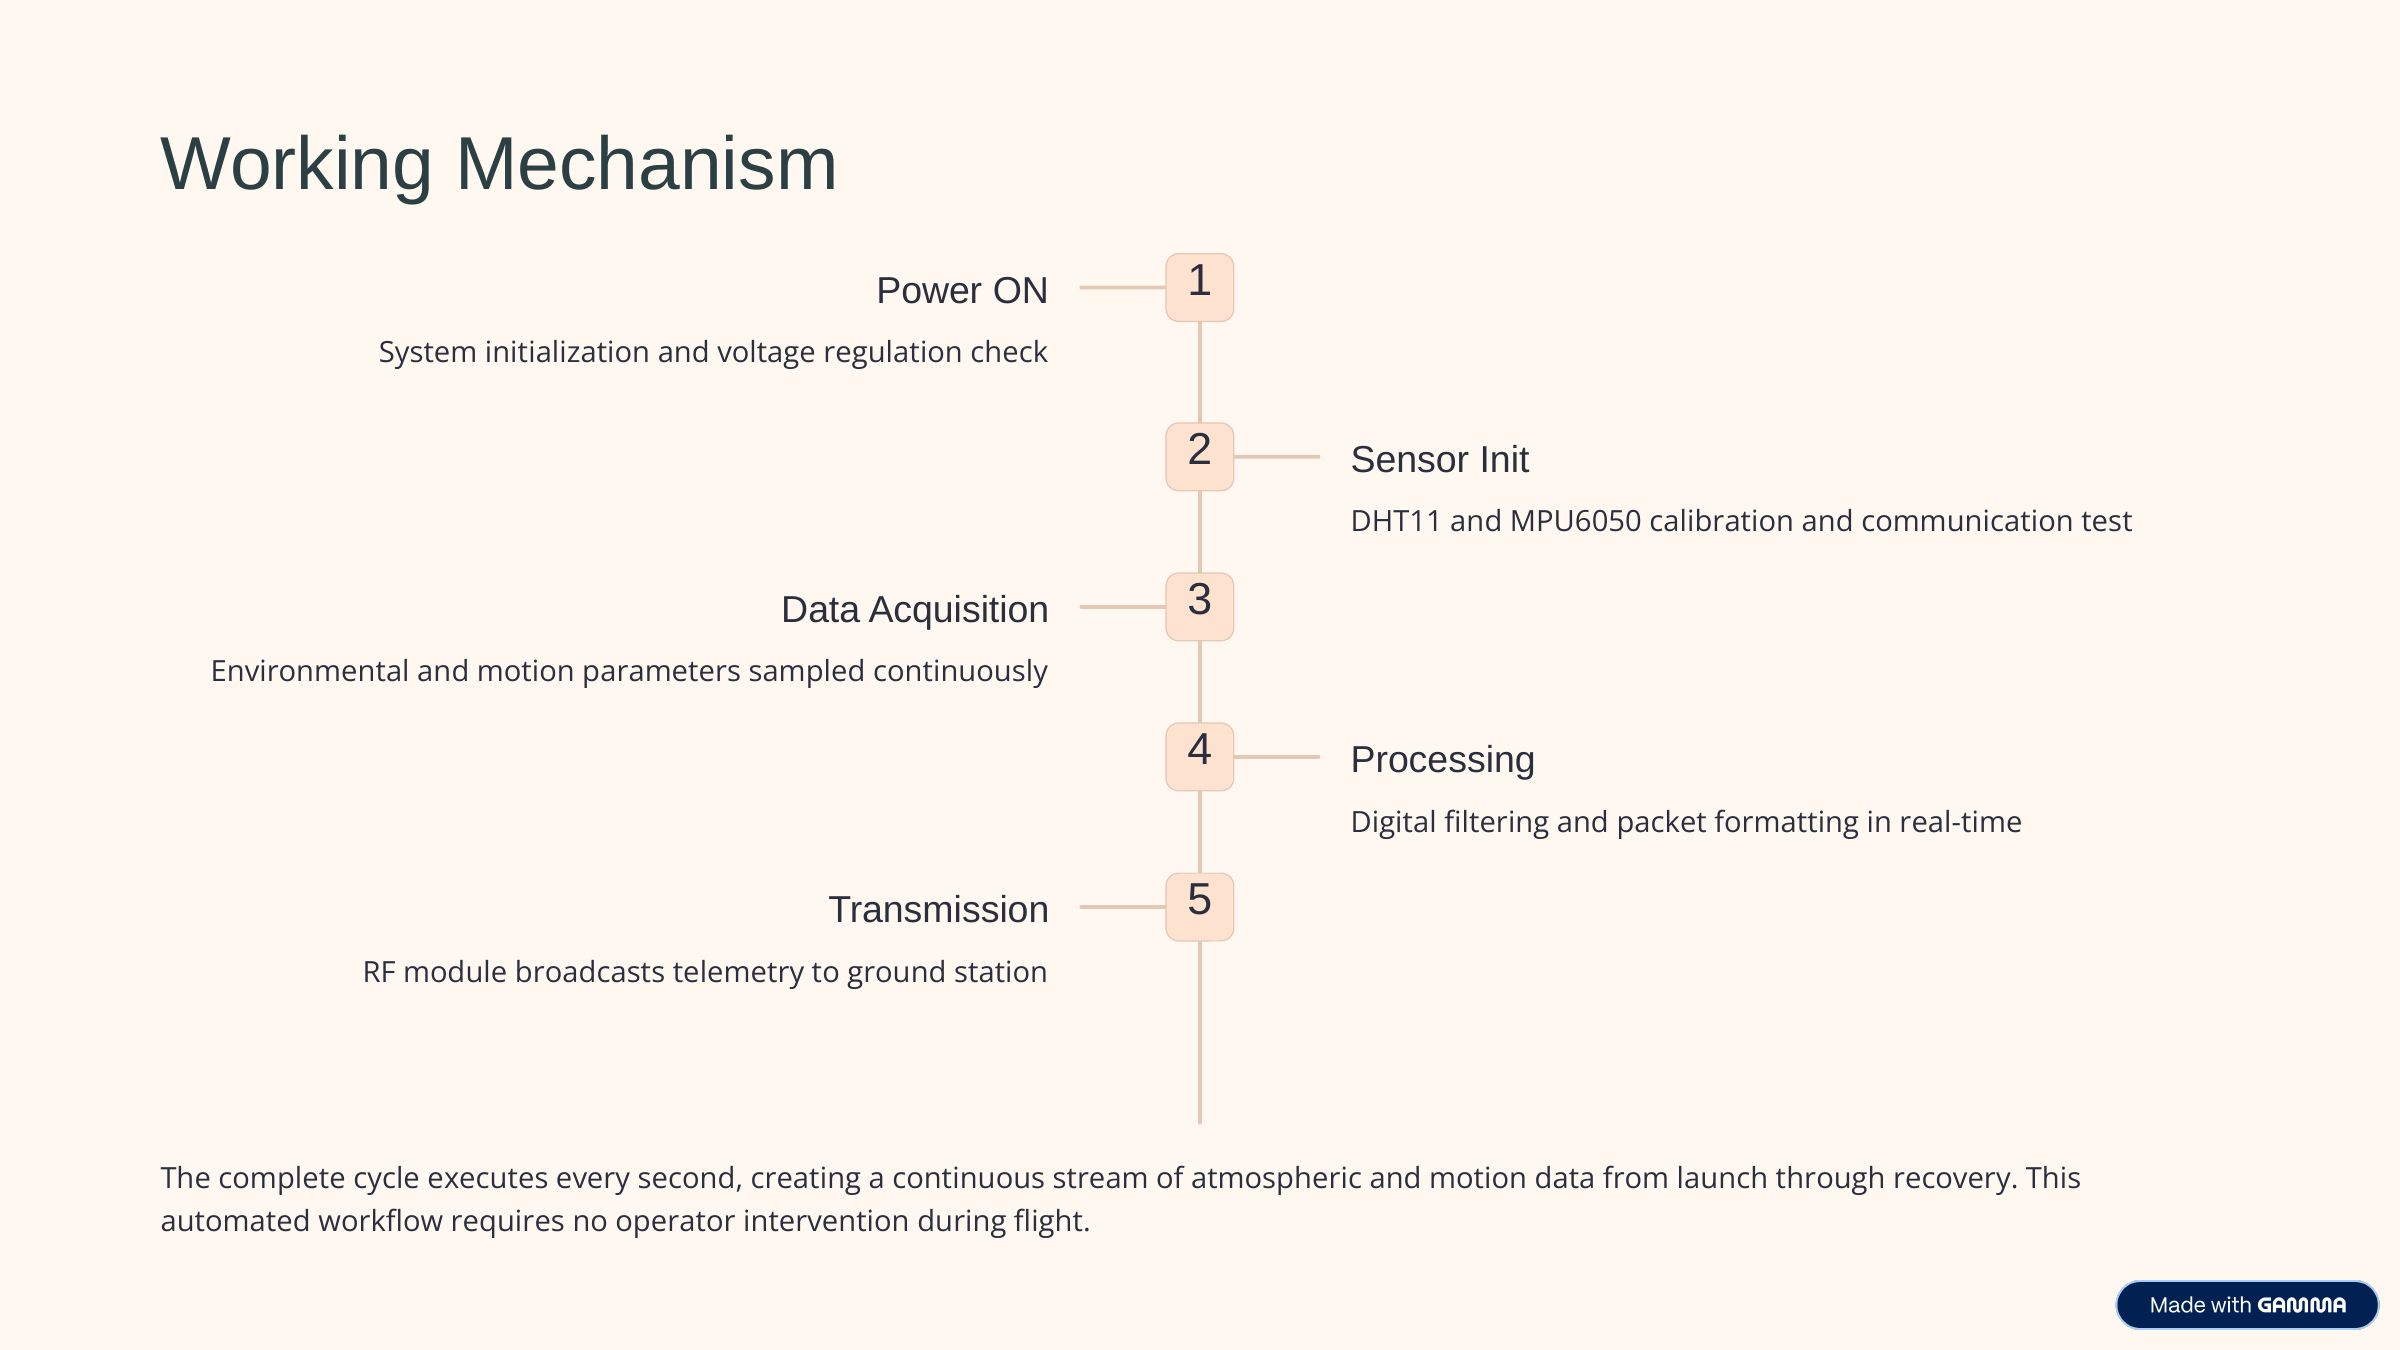

Working Mechanism

1
Power ON

System initialization and voltage regulation check

2
Sensor Init

DHT11 and MPU6050 calibration and communication test

3
Data Acquisition

Environmental and motion parameters sampled continuously

4
Processing

Digital filtering and packet formatting in real-time

5
Transmission

RF module broadcasts telemetry to ground station
The complete cycle executes every second, creating a continuous stream of atmospheric and motion data from launch through recovery. This automated workflow requires no operator intervention during flight.